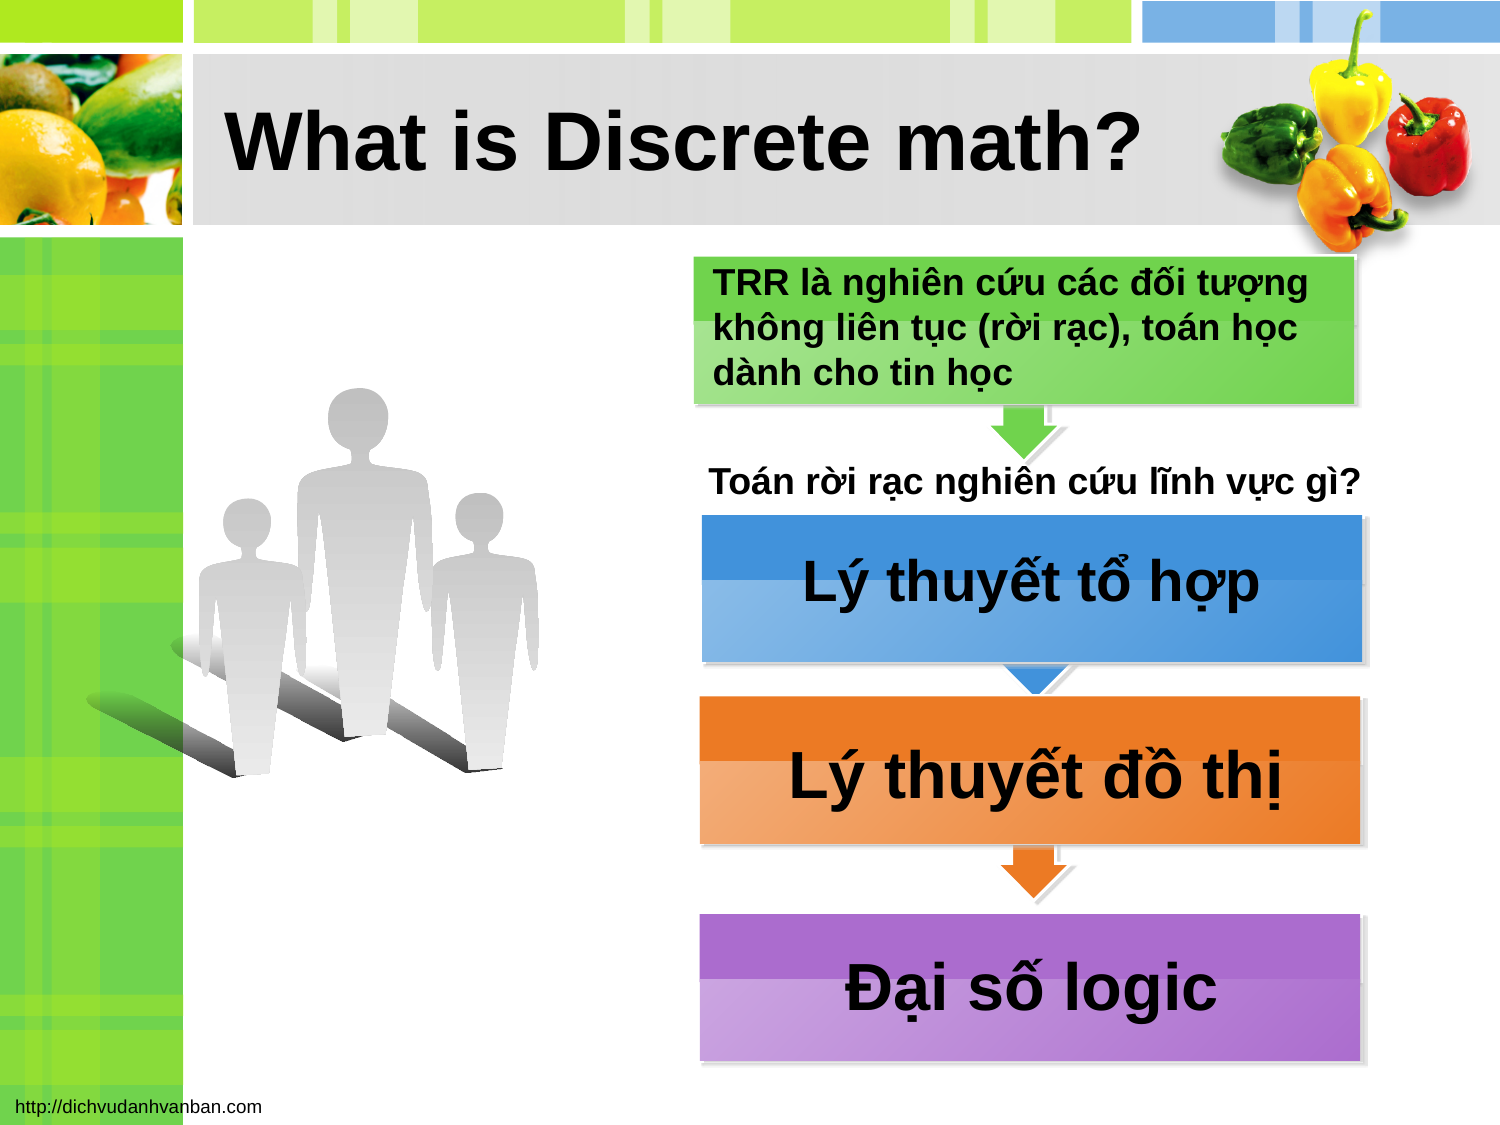

# What is Discrete math?
TRR là nghiên cứu các đối tượng không liên tục (rời rạc), toán học dành cho tin học

Toán rời rạc nghiên cứu lĩnh vực gì?

Lý thuyết tổ hợp

Lý thuyết đồ thị

Đại số logic